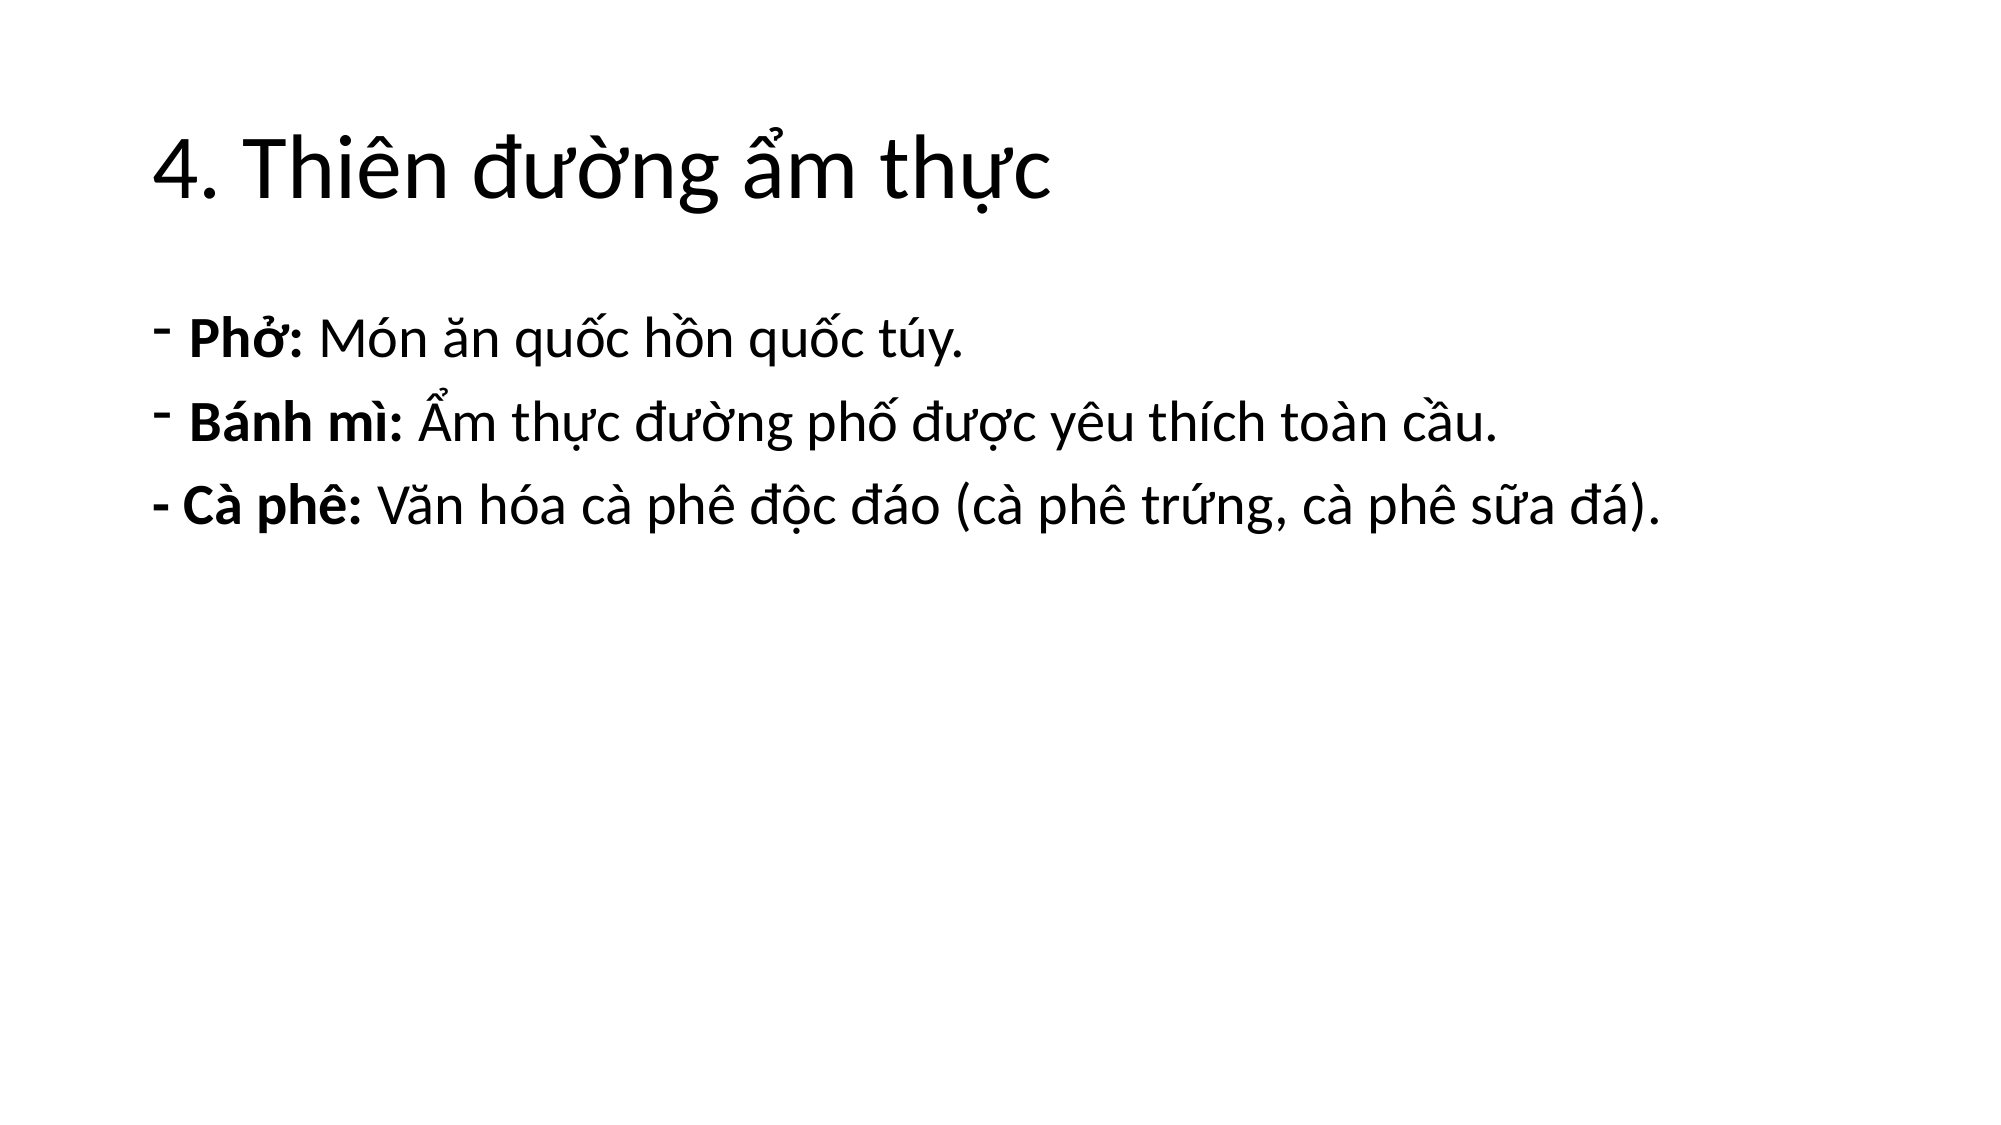

# 4. Thiên đường ẩm thực
Phở: Món ăn quốc hồn quốc túy.
Bánh mì: Ẩm thực đường phố được yêu thích toàn cầu.
- Cà phê: Văn hóa cà phê độc đáo (cà phê trứng, cà phê sữa đá).